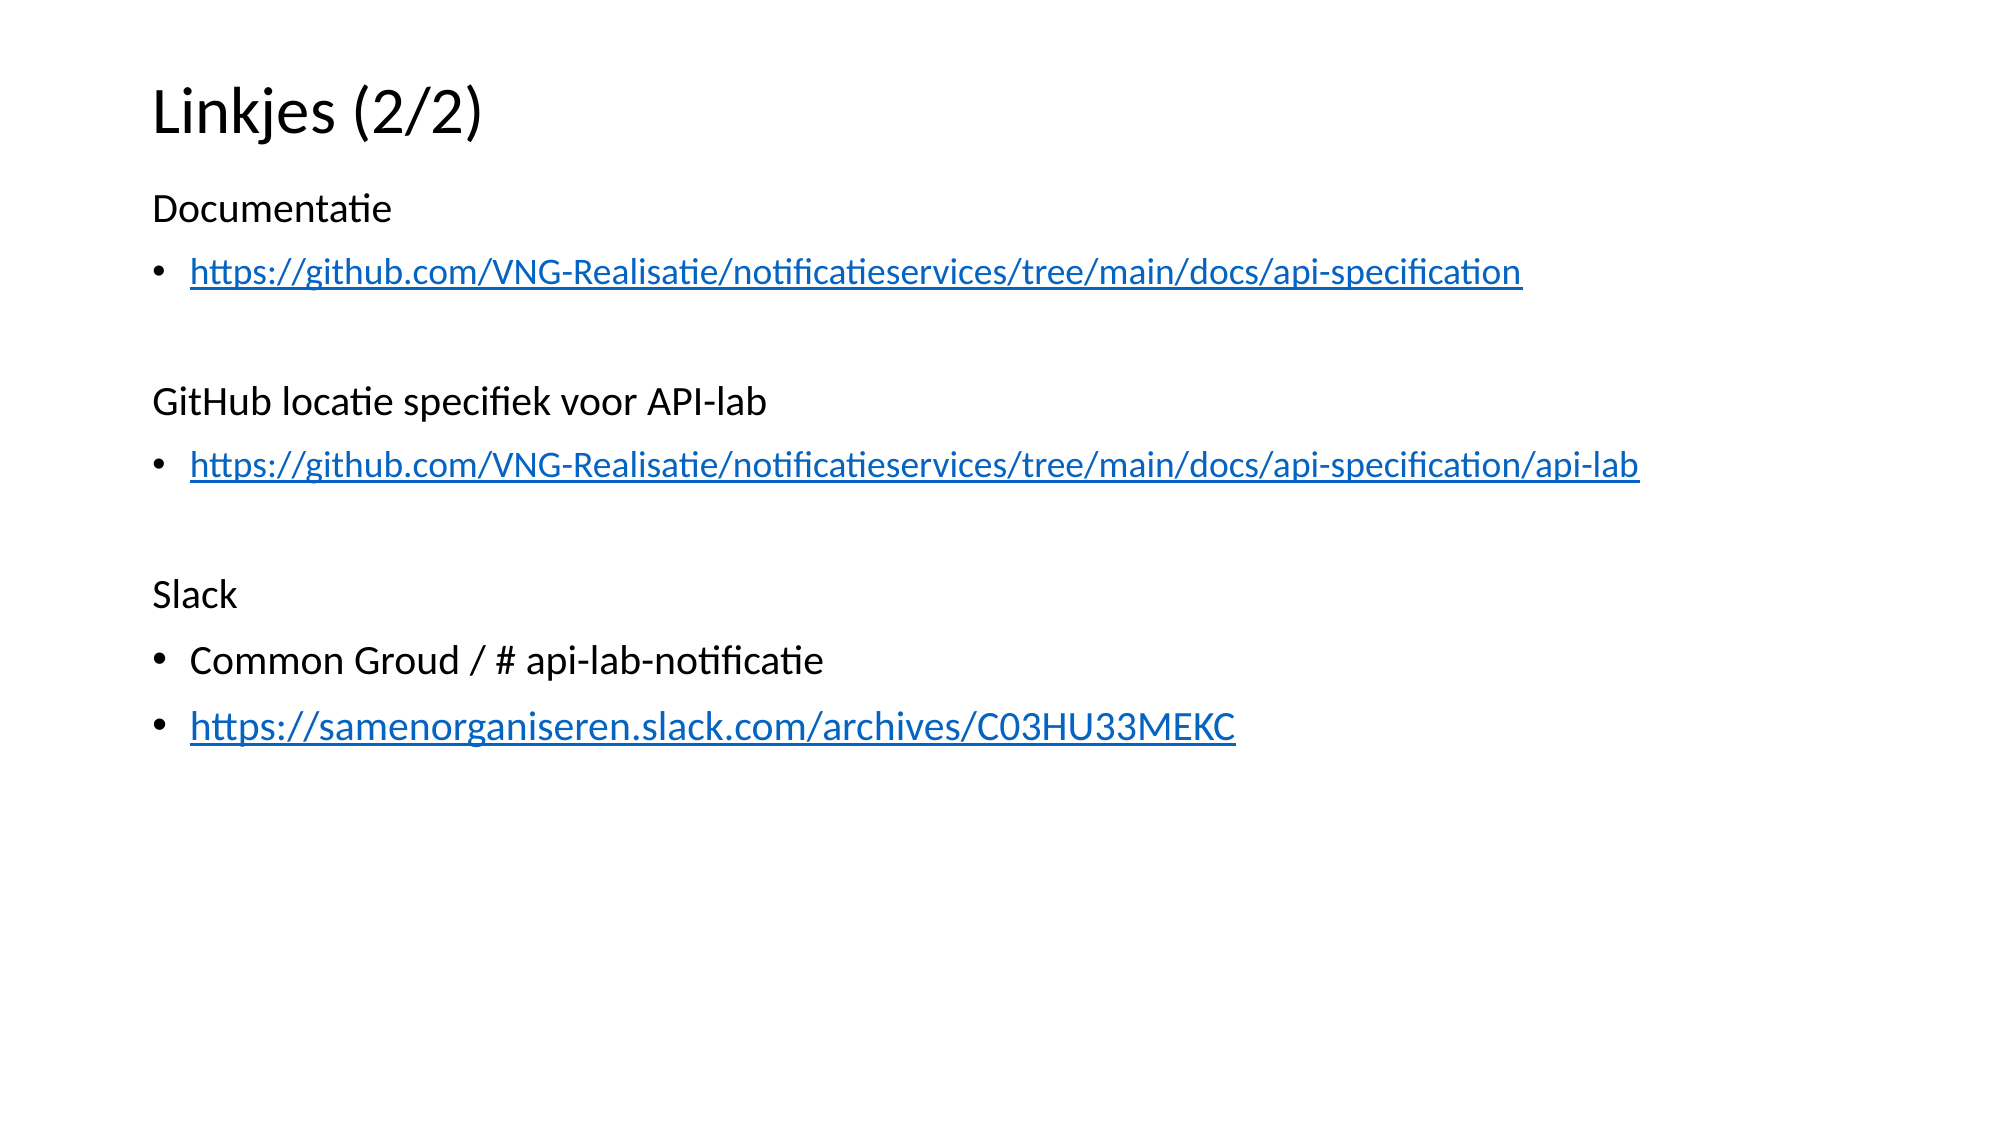

# Linkjes (2/2)
Documentatie
https://github.com/VNG-Realisatie/notificatieservices/tree/main/docs/api-specification

GitHub locatie specifiek voor API-lab
https://github.com/VNG-Realisatie/notificatieservices/tree/main/docs/api-specification/api-lab

Slack
Common Groud / # api-lab-notificatie
https://samenorganiseren.slack.com/archives/C03HU33MEKC